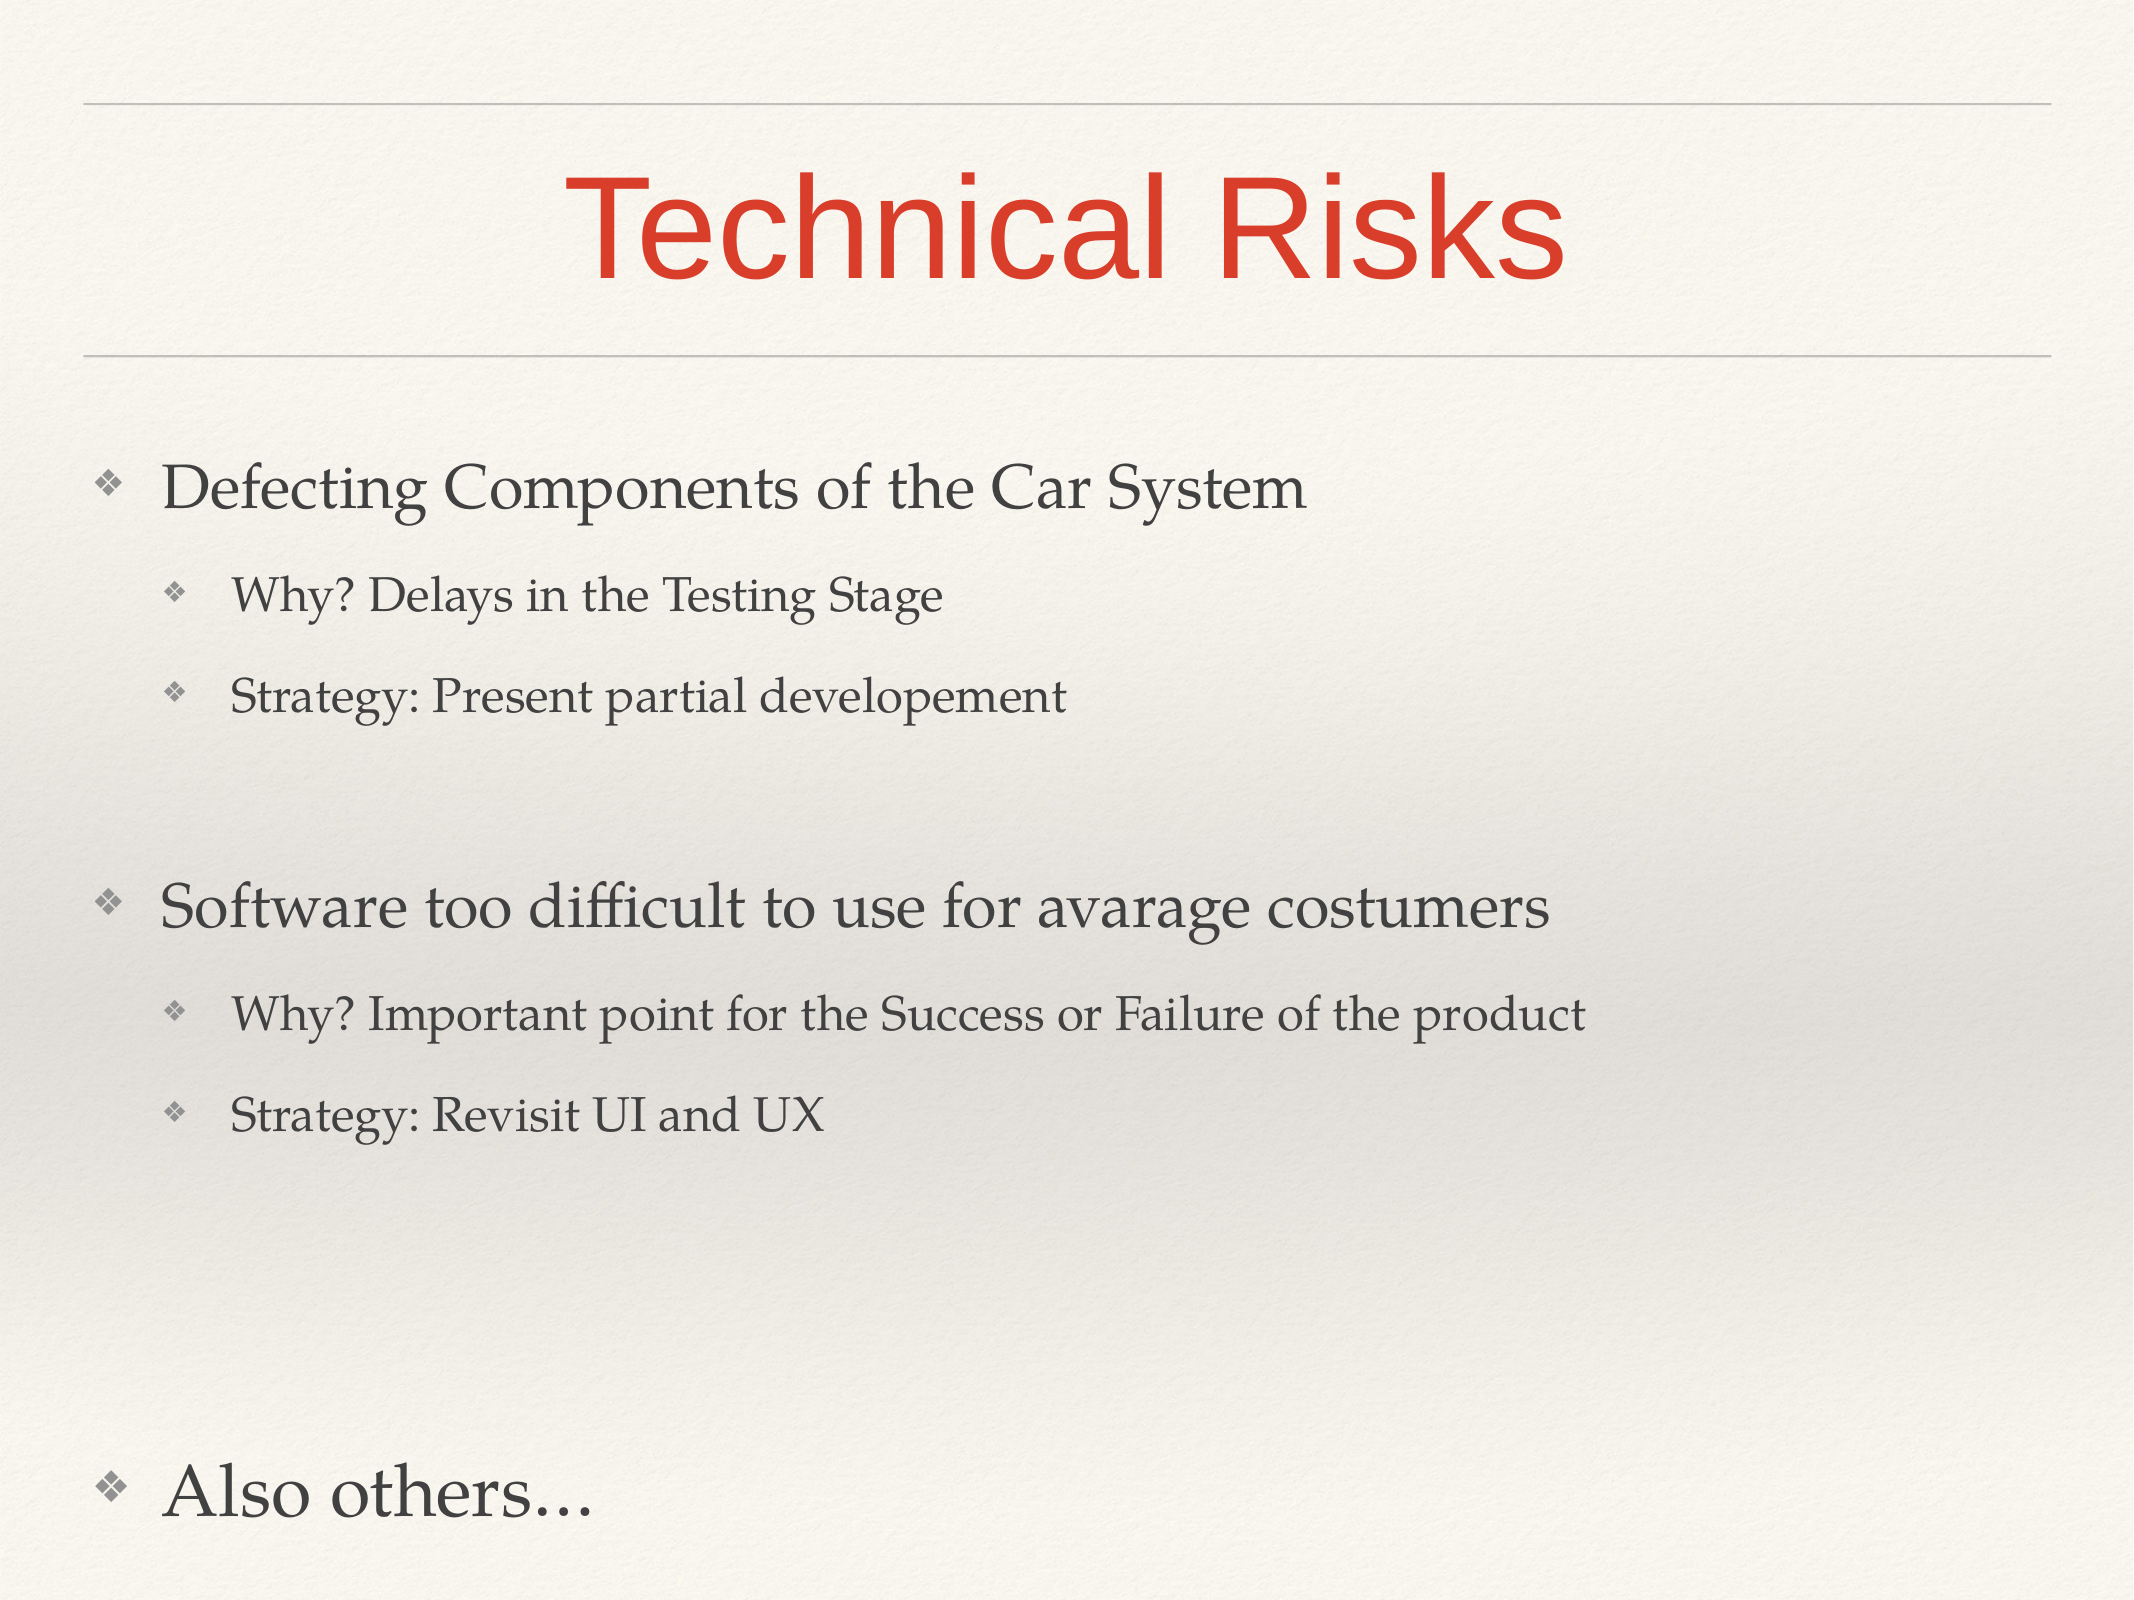

# Technical Risks
Defecting Components of the Car System
Why? Delays in the Testing Stage
Strategy: Present partial developement

Software too difficult to use for avarage costumers
Why? Important point for the Success or Failure of the product
Strategy: Revisit UI and UX

Also others…